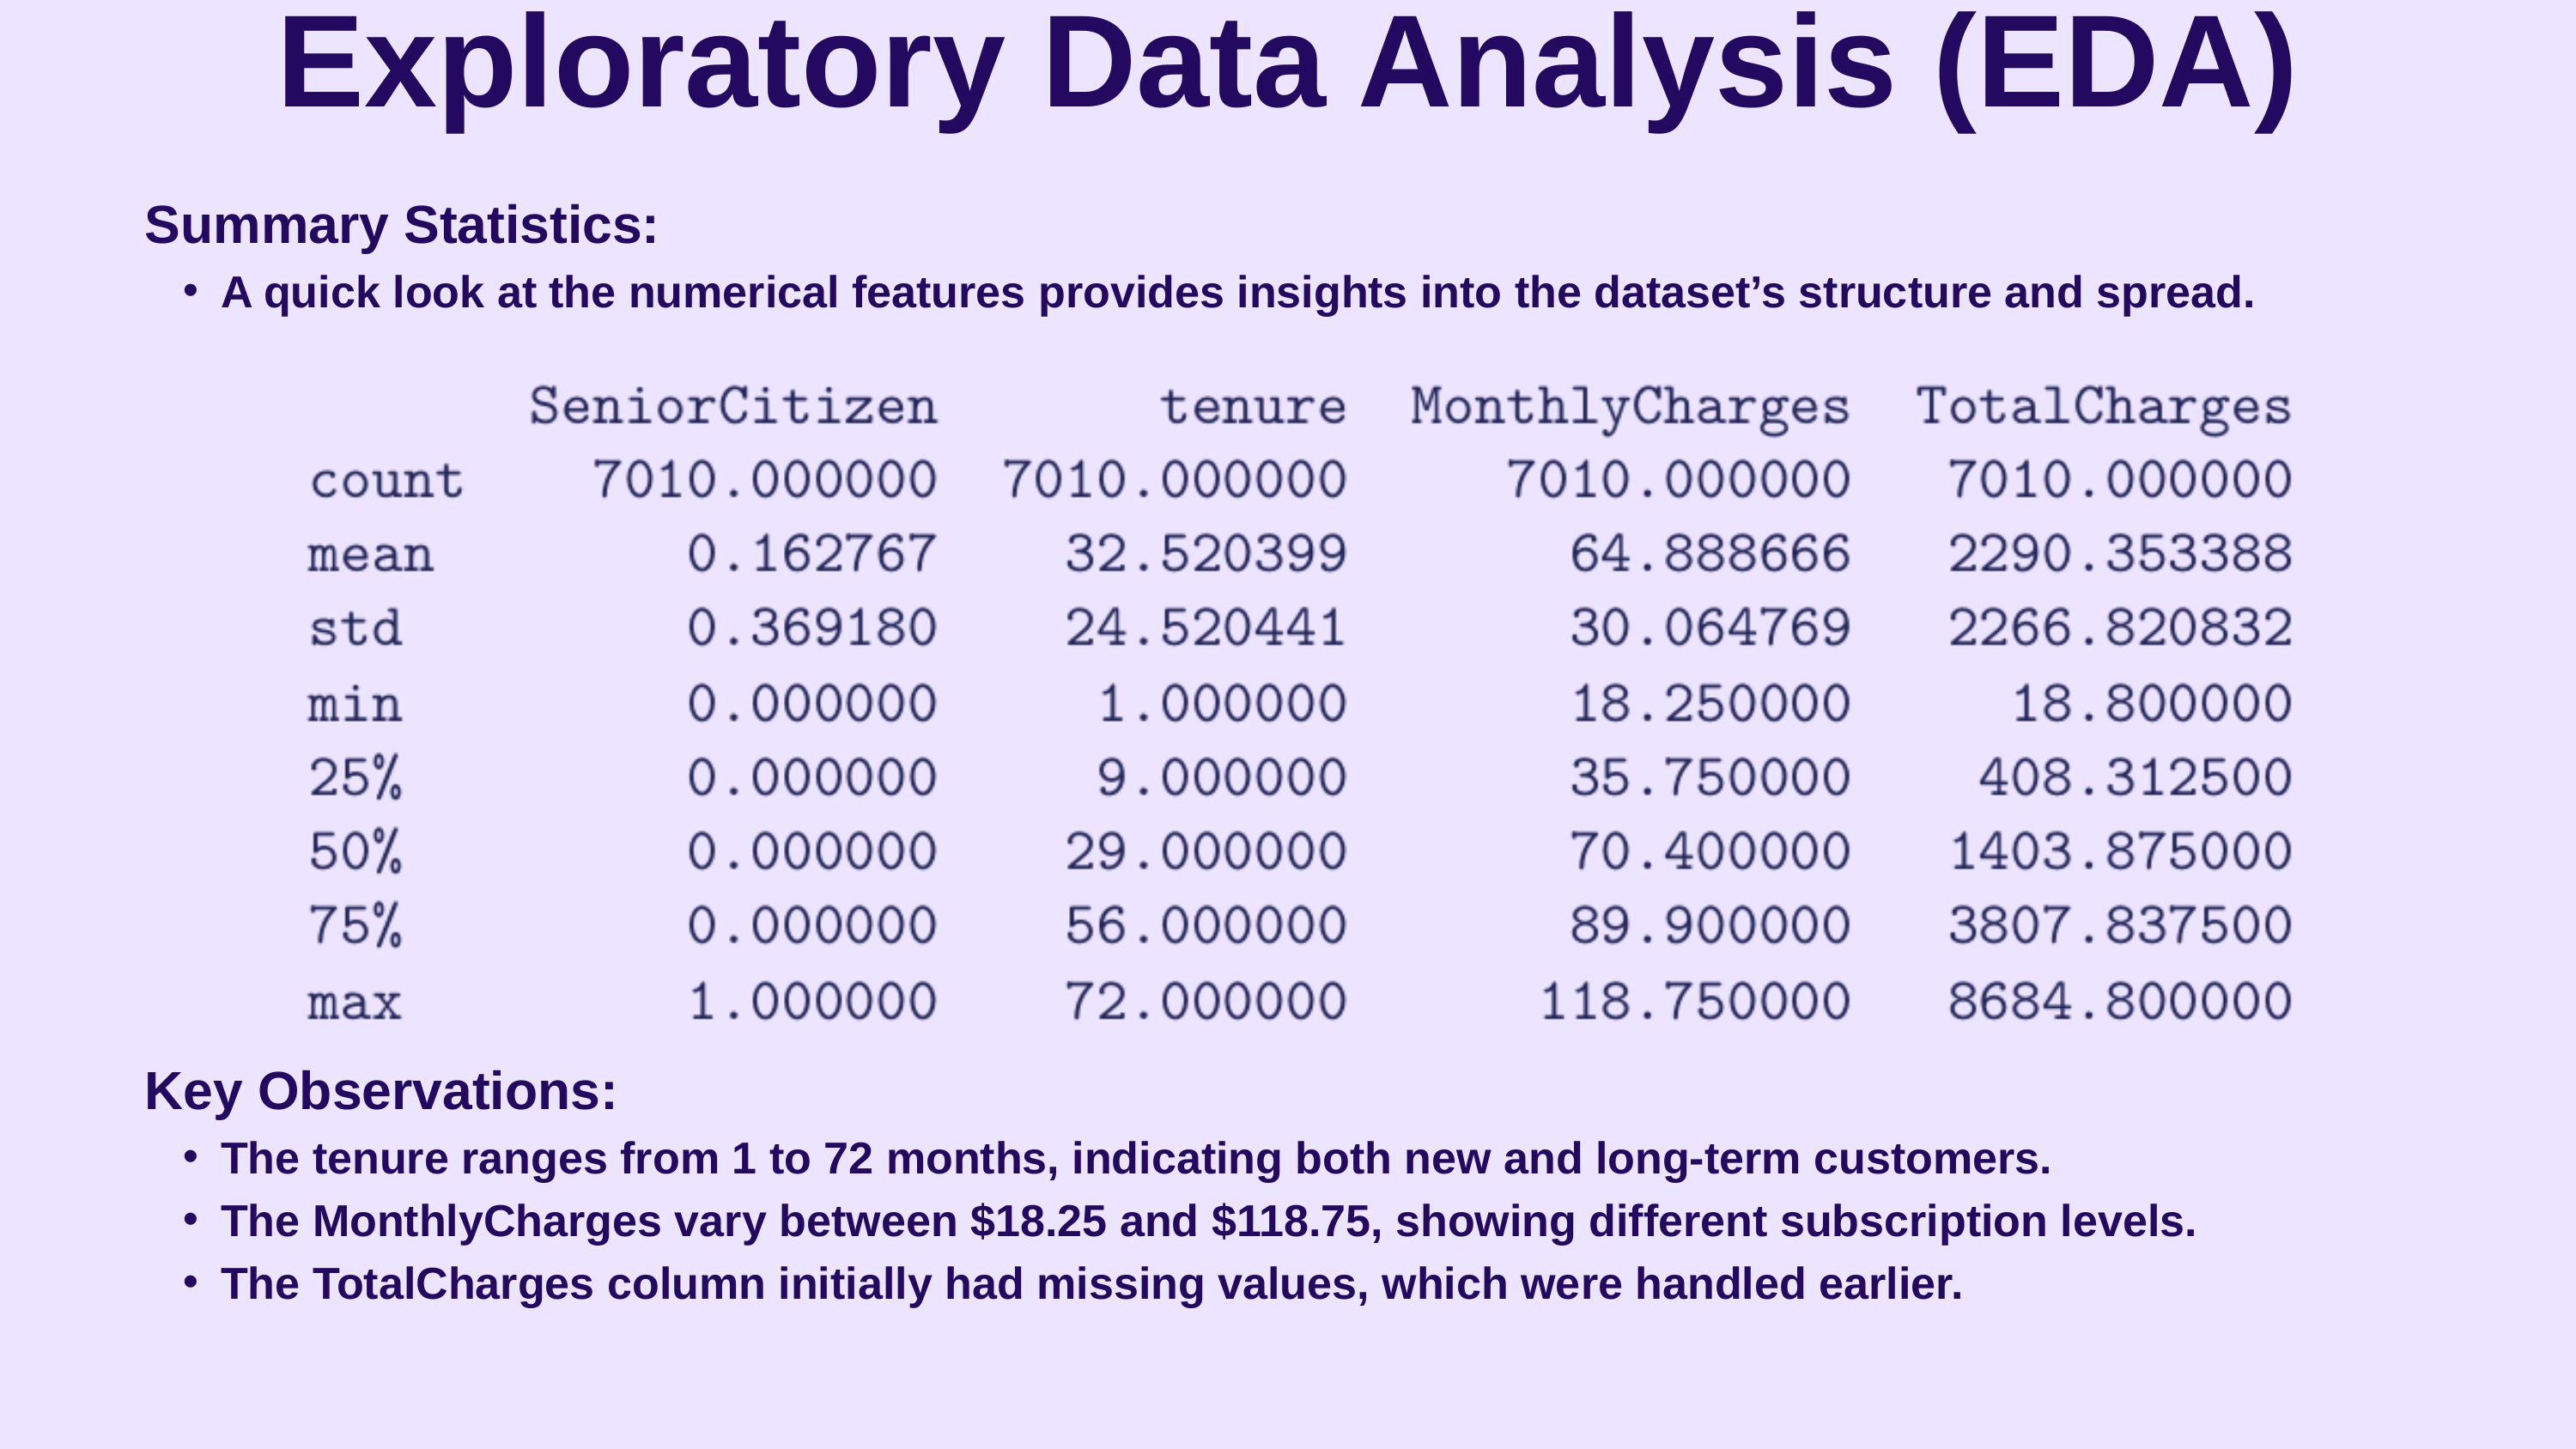

Exploratory Data Analysis (EDA)
Summary Statistics:
A quick look at the numerical features provides insights into the dataset’s structure and spread.

Key Observations:
The tenure ranges from 1 to 72 months, indicating both new and long-term customers.
The MonthlyCharges vary between $18.25 and $118.75, showing different subscription levels.
The TotalCharges column initially had missing values, which were handled earlier.